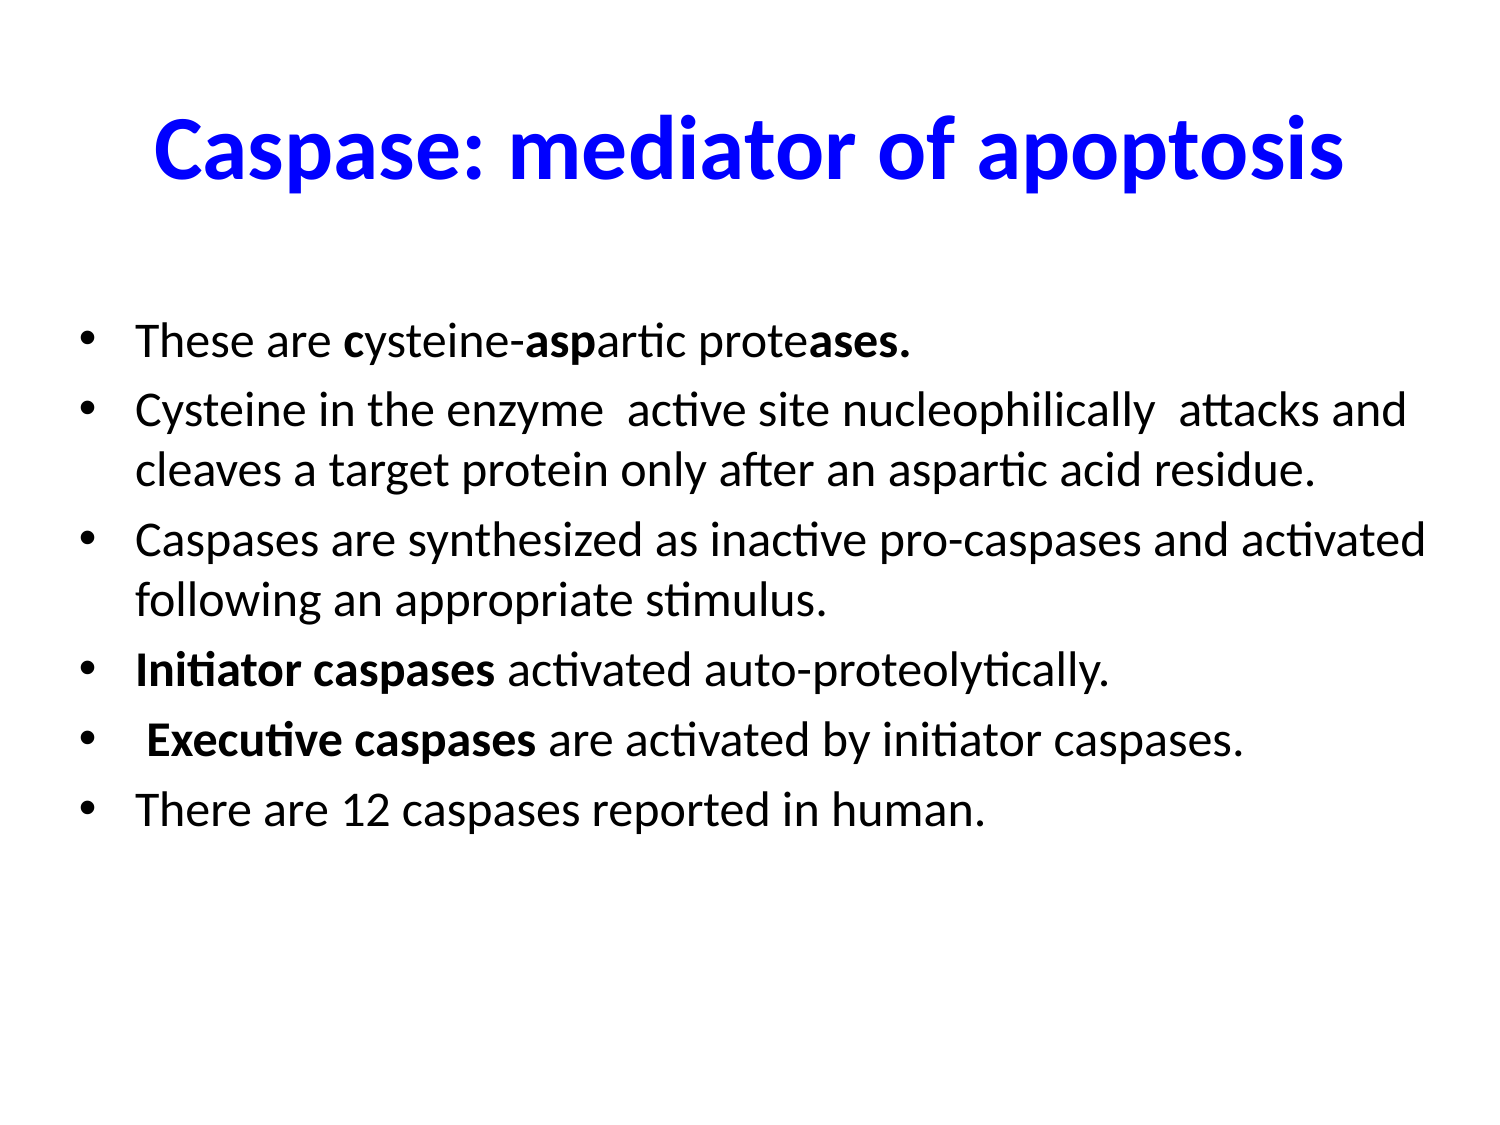

# Caspase: mediator of apoptosis
These are cysteine-aspartic proteases.
Cysteine in the enzyme  active site nucleophilically  attacks and cleaves a target protein only after an aspartic acid residue.
Caspases are synthesized as inactive pro-caspases and activated following an appropriate stimulus.
Initiator caspases activated auto-proteolytically.
 Executive caspases are activated by initiator caspases.
There are 12 caspases reported in human.